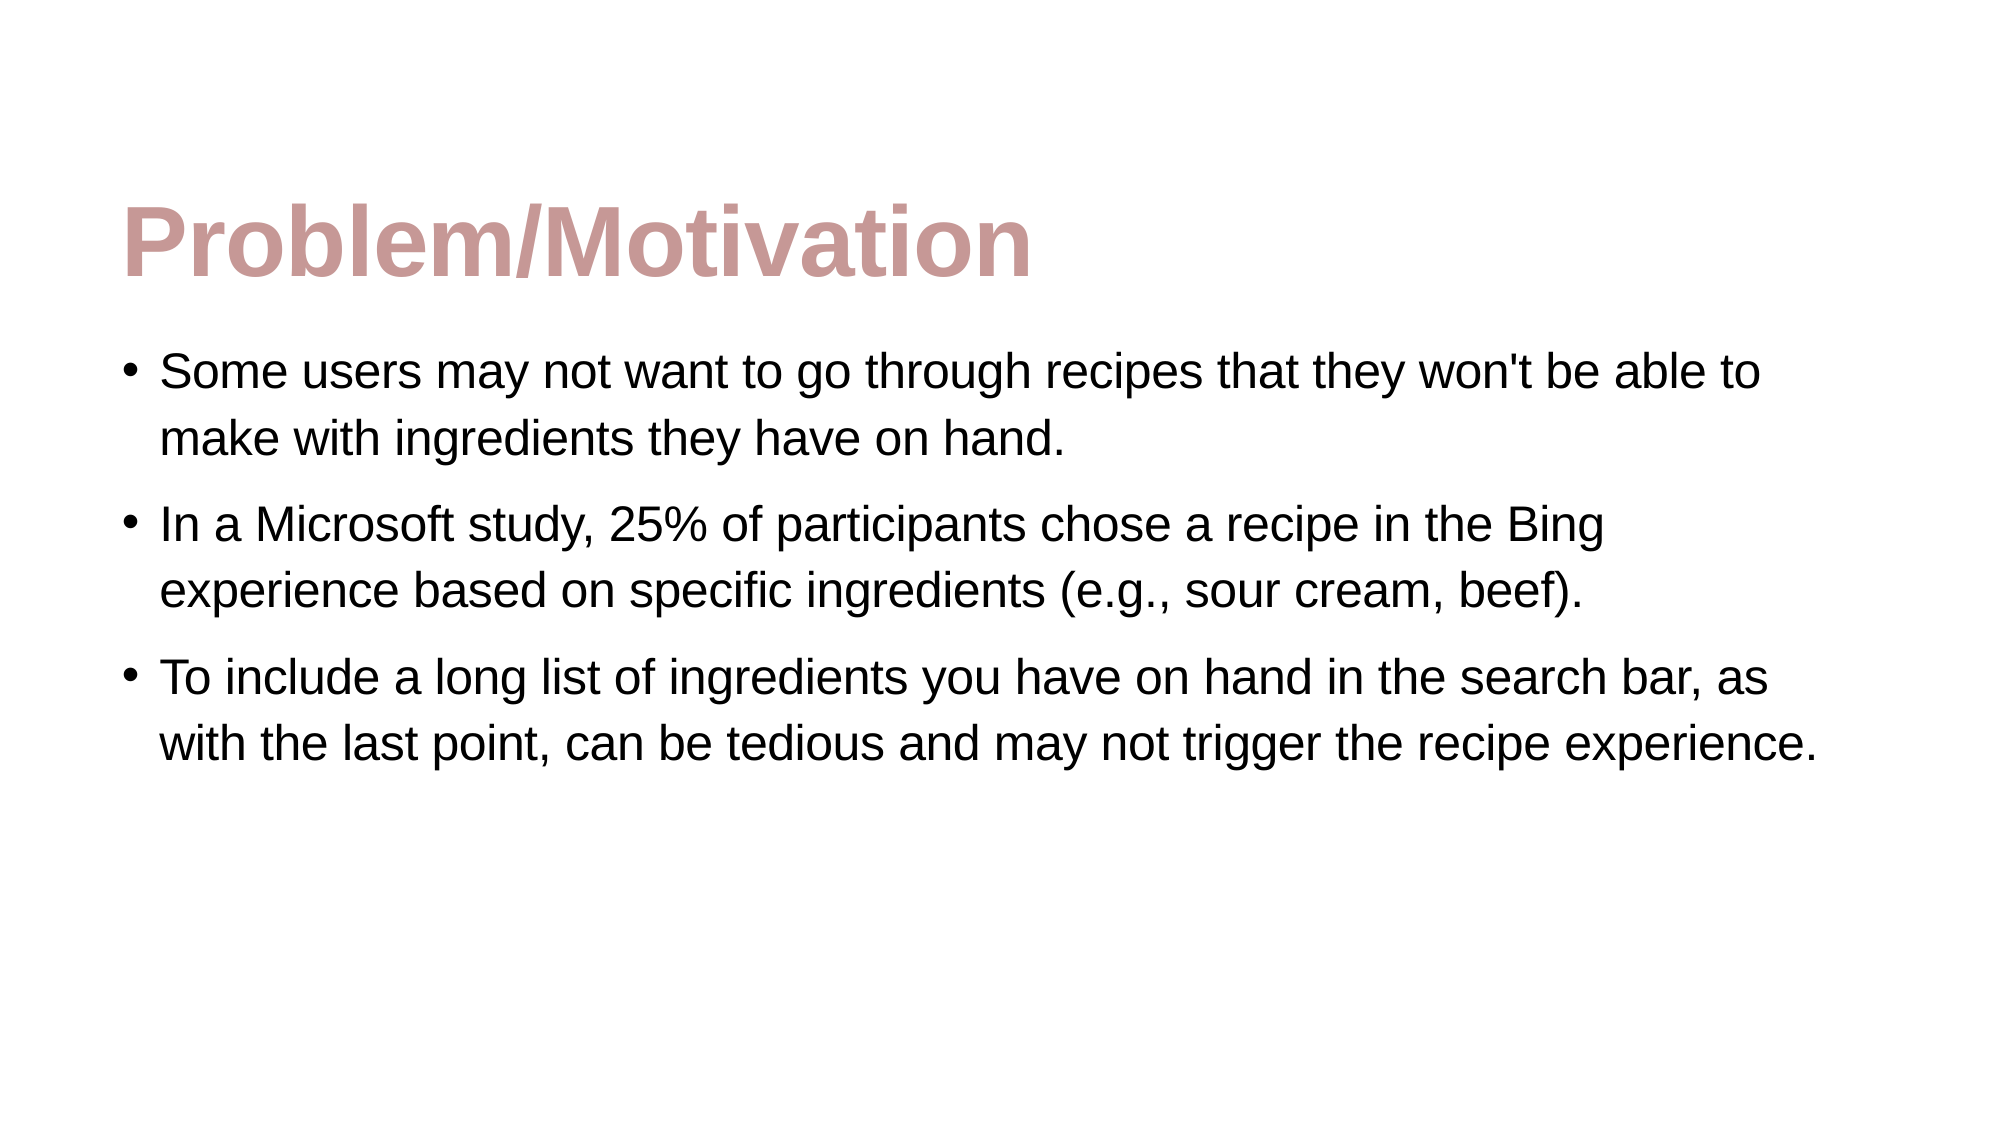

# Problem/Motivation
Some users may not want to go through recipes that they won't be able to make with ingredients they have on hand.
In a Microsoft study, 25% of participants chose a recipe in the Bing experience based on specific ingredients (e.g., sour cream, beef).
To include a long list of ingredients you have on hand in the search bar, as with the last point, can be tedious and may not trigger the recipe experience.